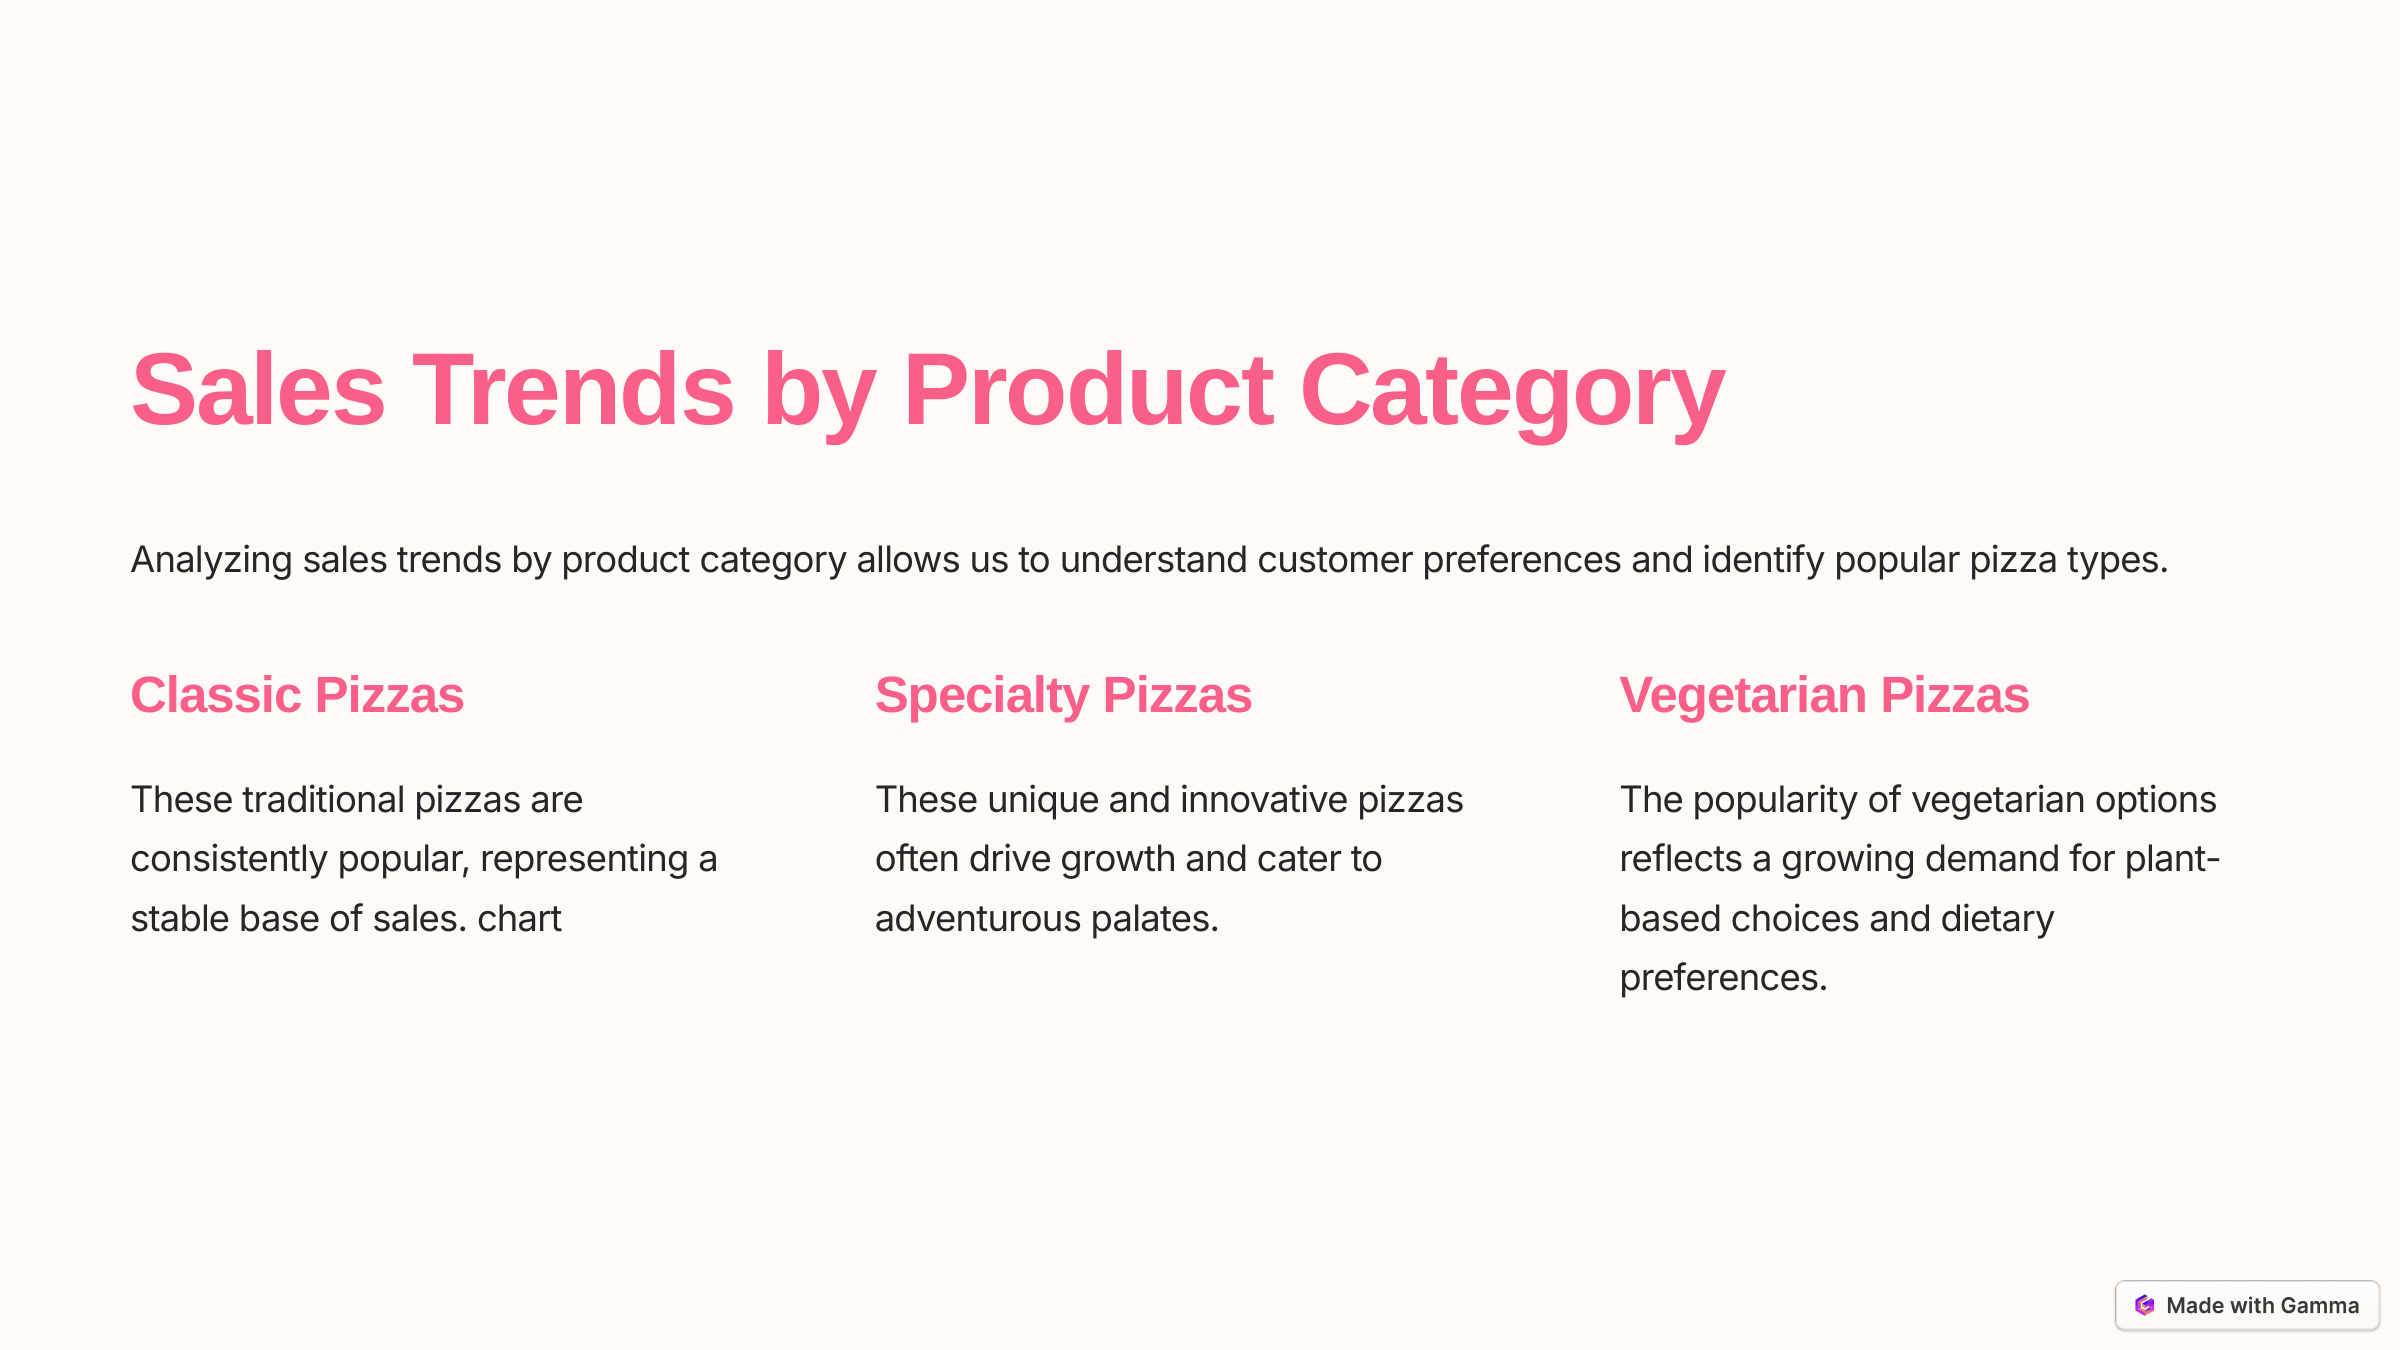

Sales Trends by Product Category
Analyzing sales trends by product category allows us to understand customer preferences and identify popular pizza types.
Classic Pizzas
Specialty Pizzas
Vegetarian Pizzas
These traditional pizzas are consistently popular, representing a stable base of sales. chart
These unique and innovative pizzas often drive growth and cater to adventurous palates.
The popularity of vegetarian options reflects a growing demand for plant-based choices and dietary preferences.